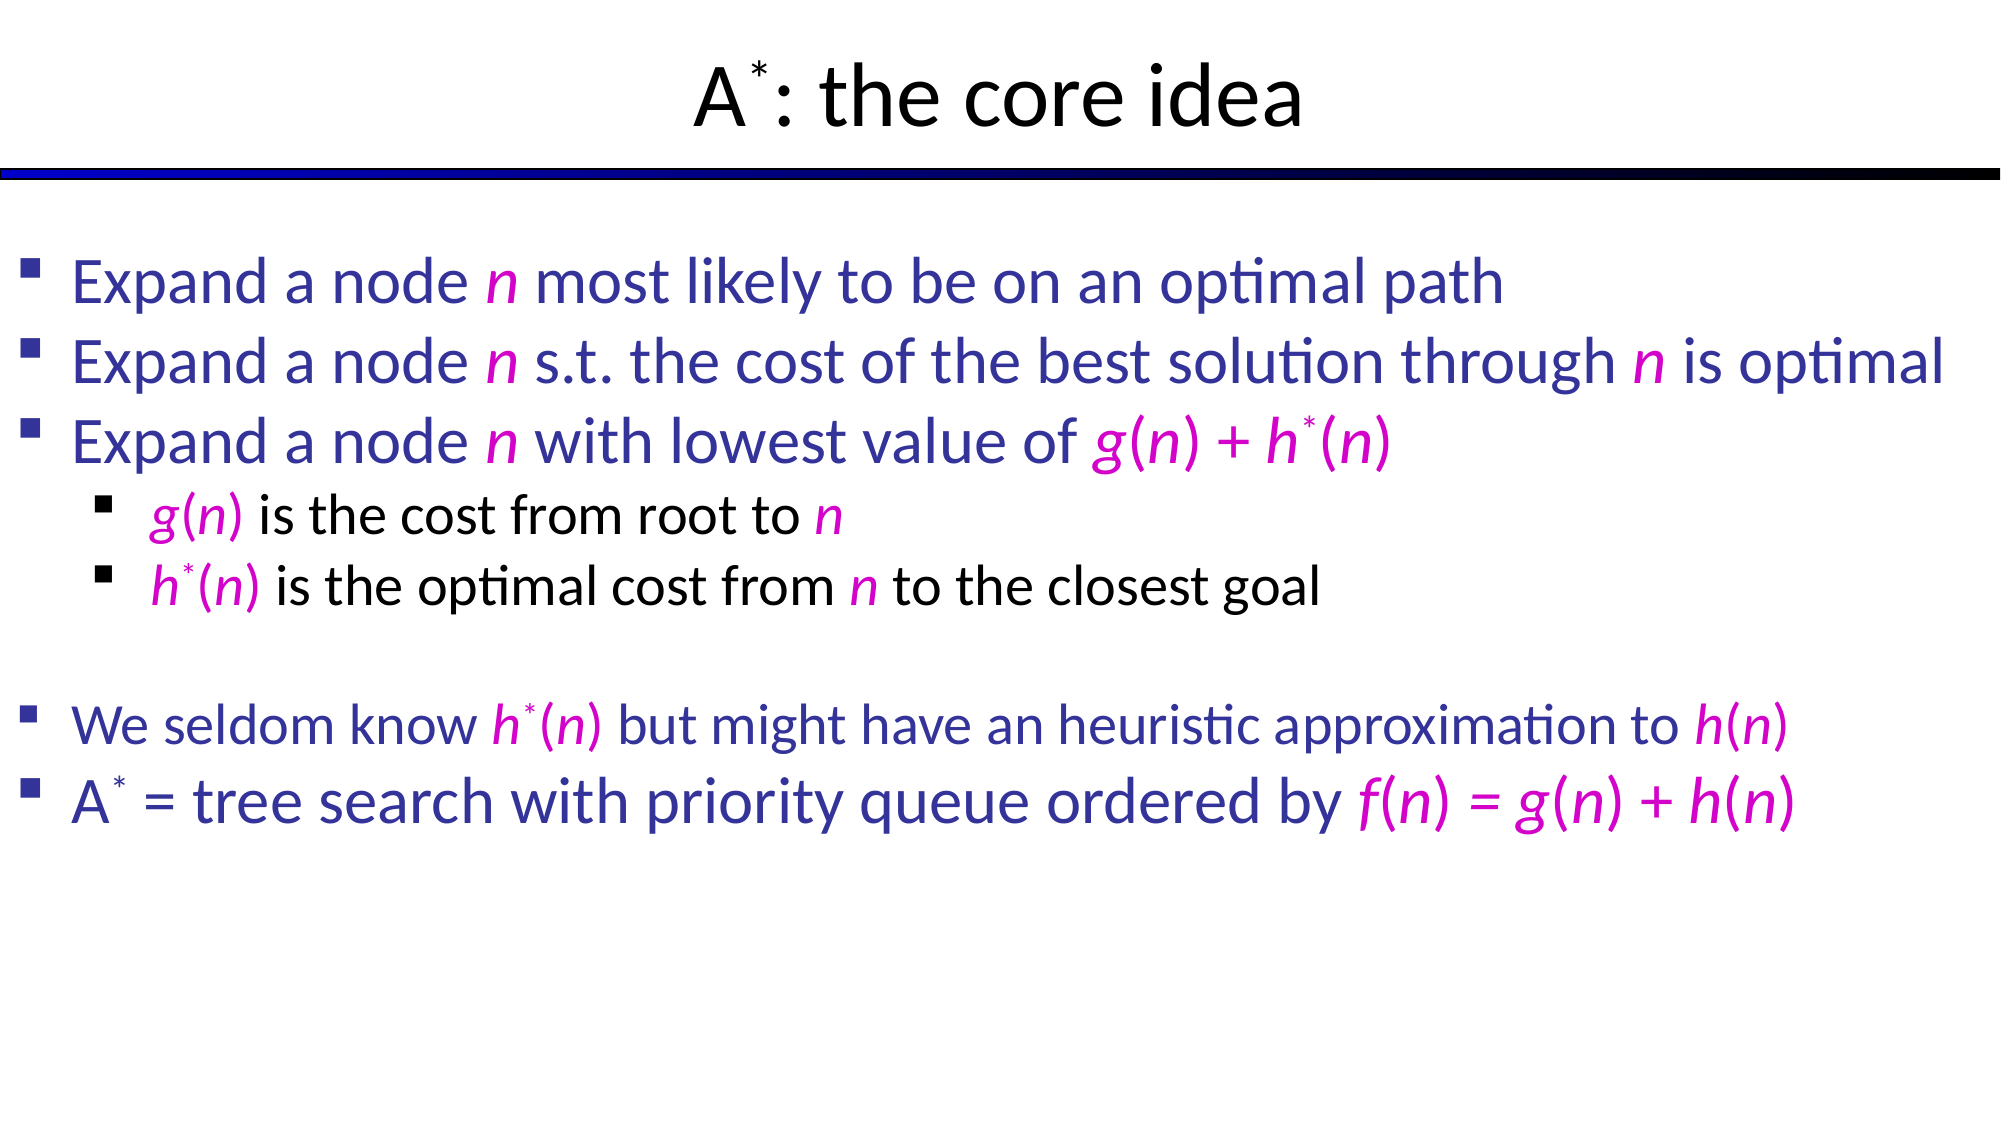

# A*: the core idea
Expand a node n most likely to be on an optimal path
Expand a node n s.t. the cost of the best solution through n is optimal
Expand a node n with lowest value of g(n) + h*(n)
 g(n) is the cost from root to n
 h*(n) is the optimal cost from n to the closest goal

We seldom know h*(n) but might have an heuristic approximation to h(n)
A* = tree search with priority queue ordered by f(n) = g(n) + h(n)